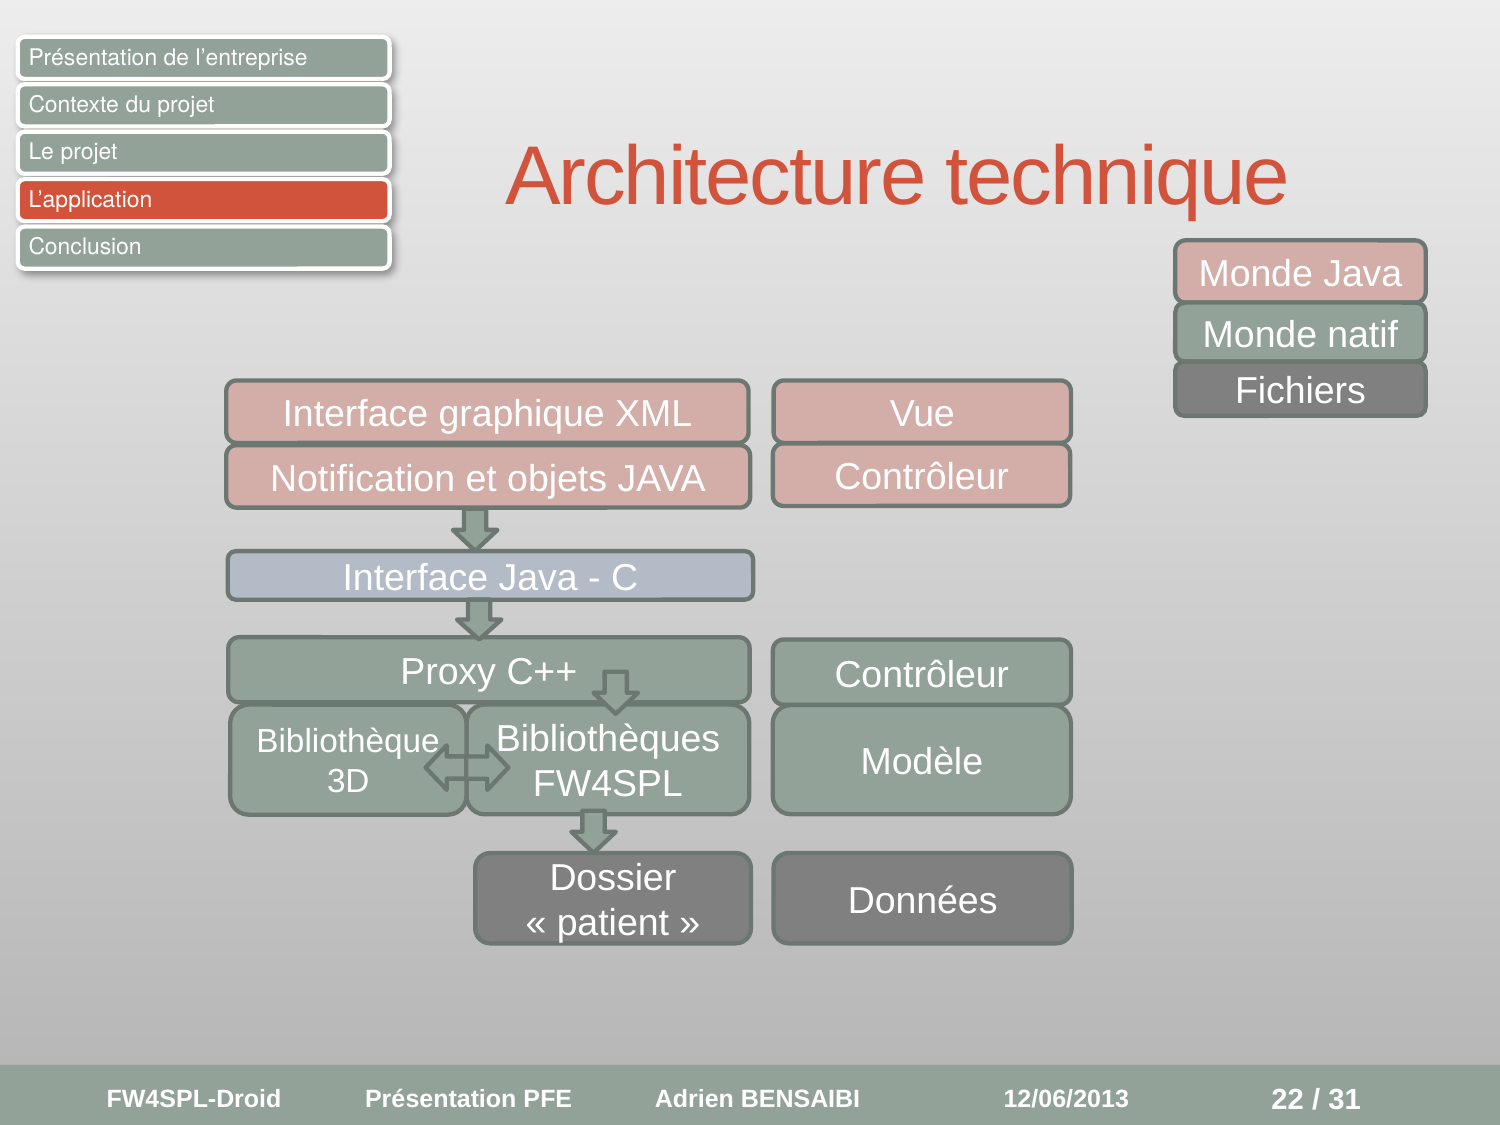

Présentation de l’entreprise
Contexte du projet
Le projet
L’application
Conclusion
# Architecture technique
Monde Java
Monde natif
Fichiers
Interface graphique XML
Vue
Contrôleur
Notification et objets JAVA

Interface Java - C

Proxy C++
Contrôleur

Bibliothèques FW4SPL
Bibliothèque 3D
Modèle

Dossier « patient »
Données